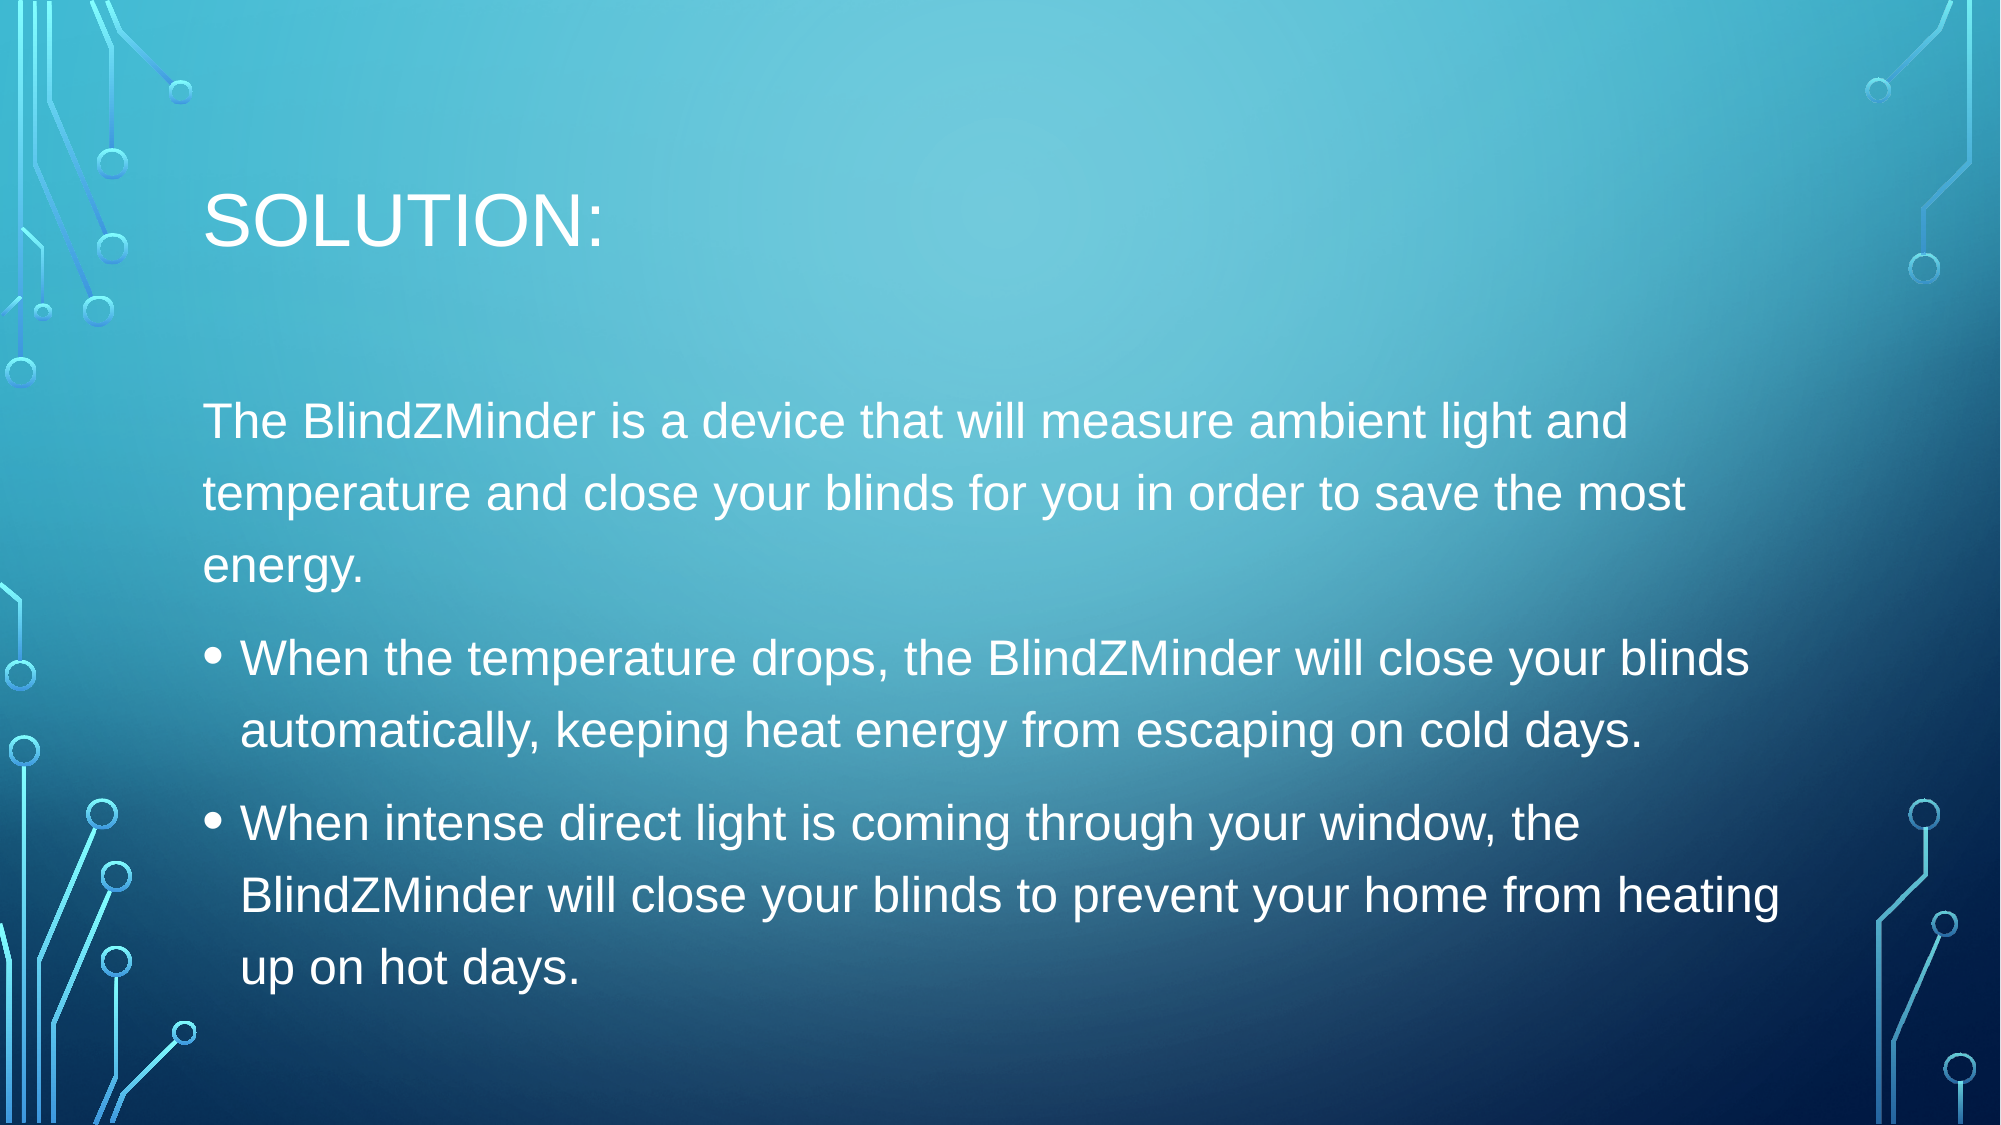

# Solution:
The BlindZMinder is a device that will measure ambient light and temperature and close your blinds for you in order to save the most energy.
When the temperature drops, the BlindZMinder will close your blinds automatically, keeping heat energy from escaping on cold days.
When intense direct light is coming through your window, the BlindZMinder will close your blinds to prevent your home from heating up on hot days.